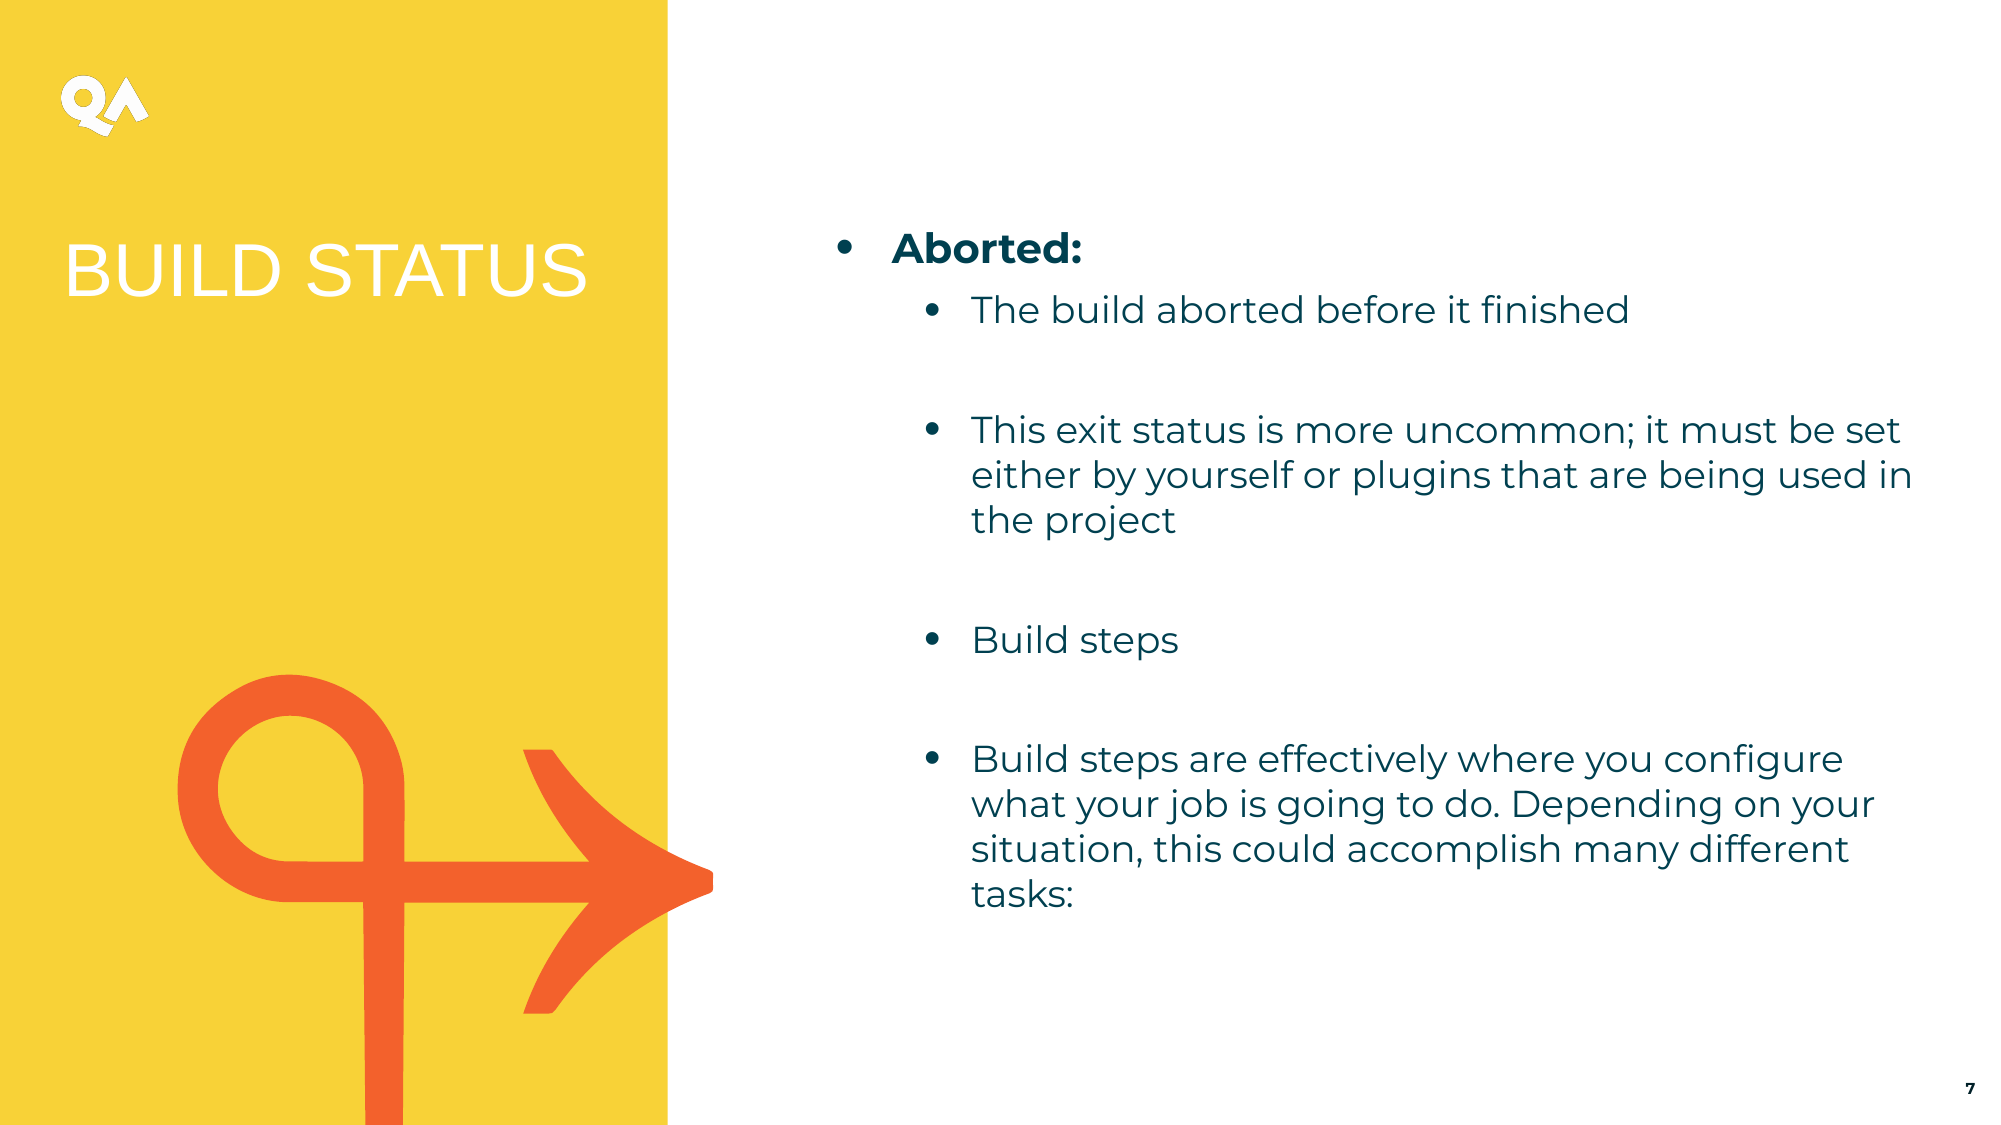

Build status

Aborted:

The build aborted before it finished

This exit status is more uncommon; it must be set either by yourself or plugins that are being used in the project

Build steps

Build steps are effectively where you configure what your job is going to do. Depending on your situation, this could accomplish many different tasks:

7